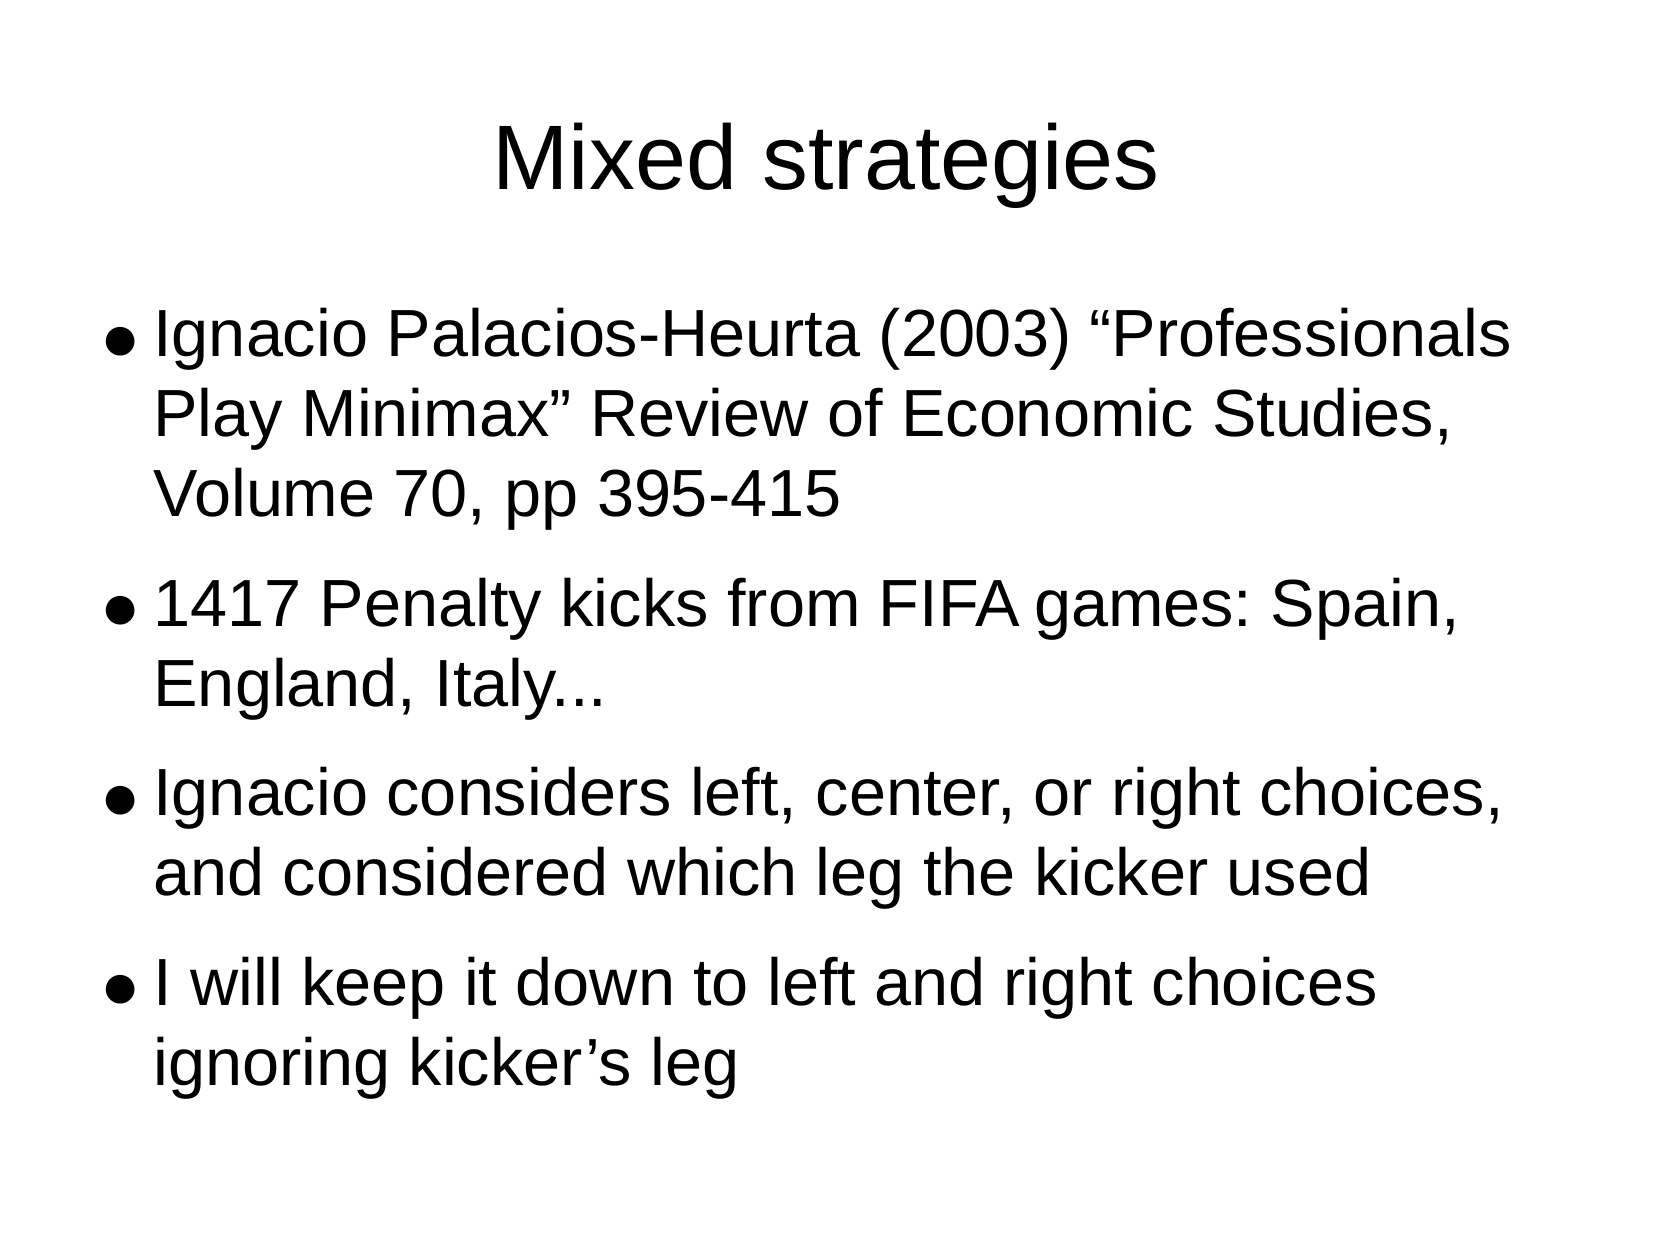

Mixed strategies
Ignacio Palacios-Heurta (2003) “Professionals Play Minimax” Review of Economic Studies, Volume 70, pp 395-415
1417 Penalty kicks from FIFA games: Spain, England, Italy...
Ignacio considers left, center, or right choices, and considered which leg the kicker used
I will keep it down to left and right choices ignoring kicker’s leg